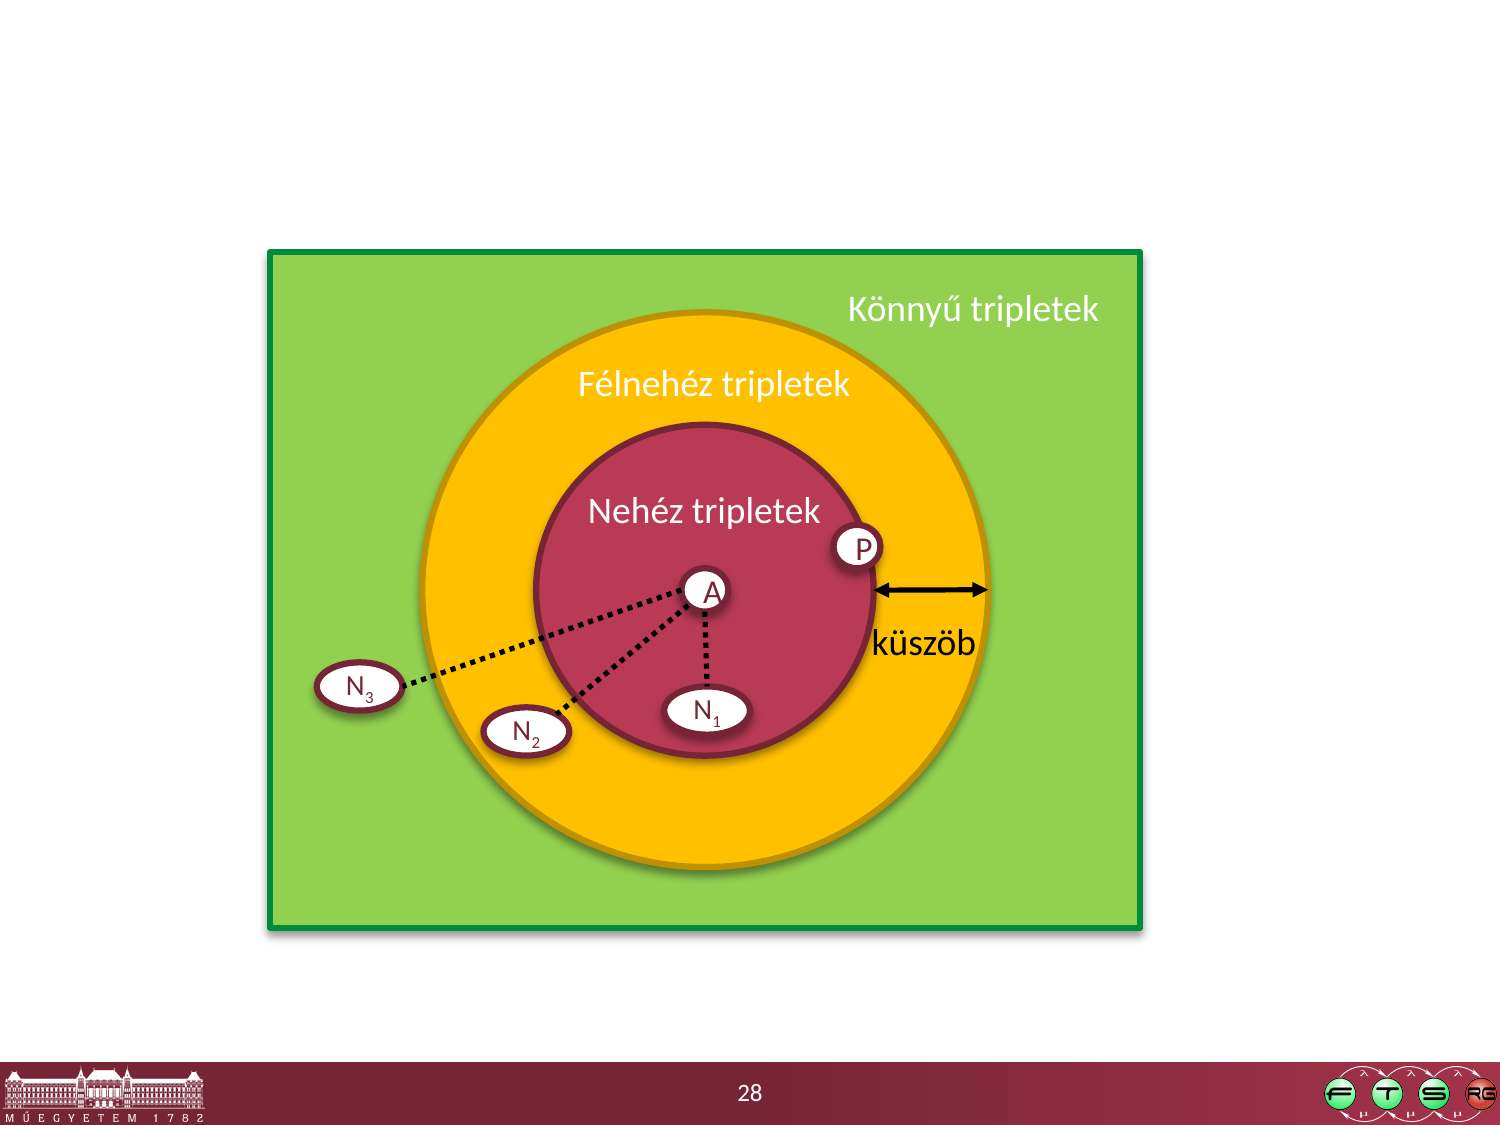

#

Könnyű tripletek

Félnehéz tripletek

Nehéz tripletek
P
A
küszöb
N3
N1
N2
28